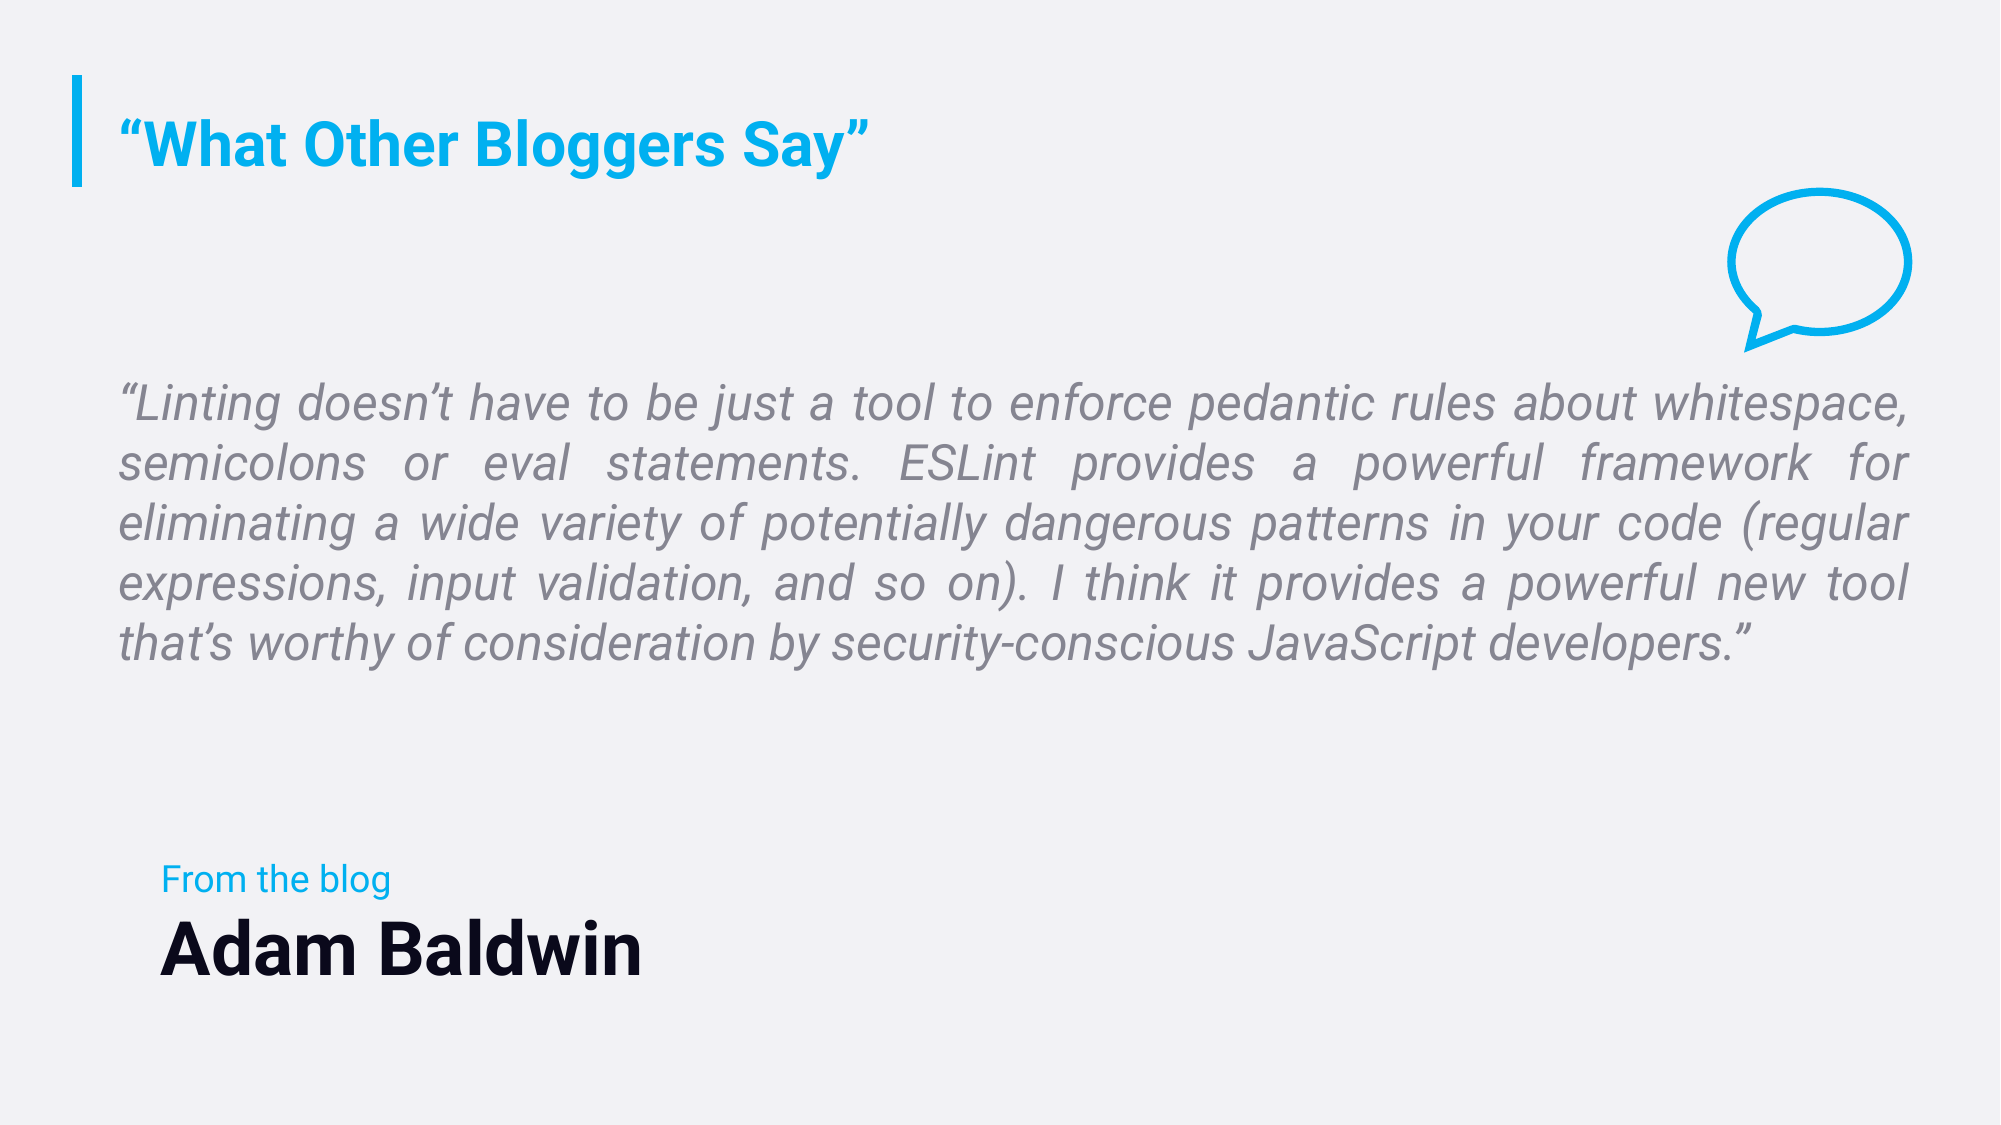

# “What Other Bloggers Say”

“Linting doesn’t have to be just a tool to enforce pedantic rules about whitespace, semicolons or eval statements. ESLint provides a powerful framework for eliminating a wide variety of potentially dangerous patterns in your code (regular expressions, input validation, and so on). I think it provides a powerful new tool that’s worthy of consideration by security-conscious JavaScript developers.”
From the blog
Adam Baldwin